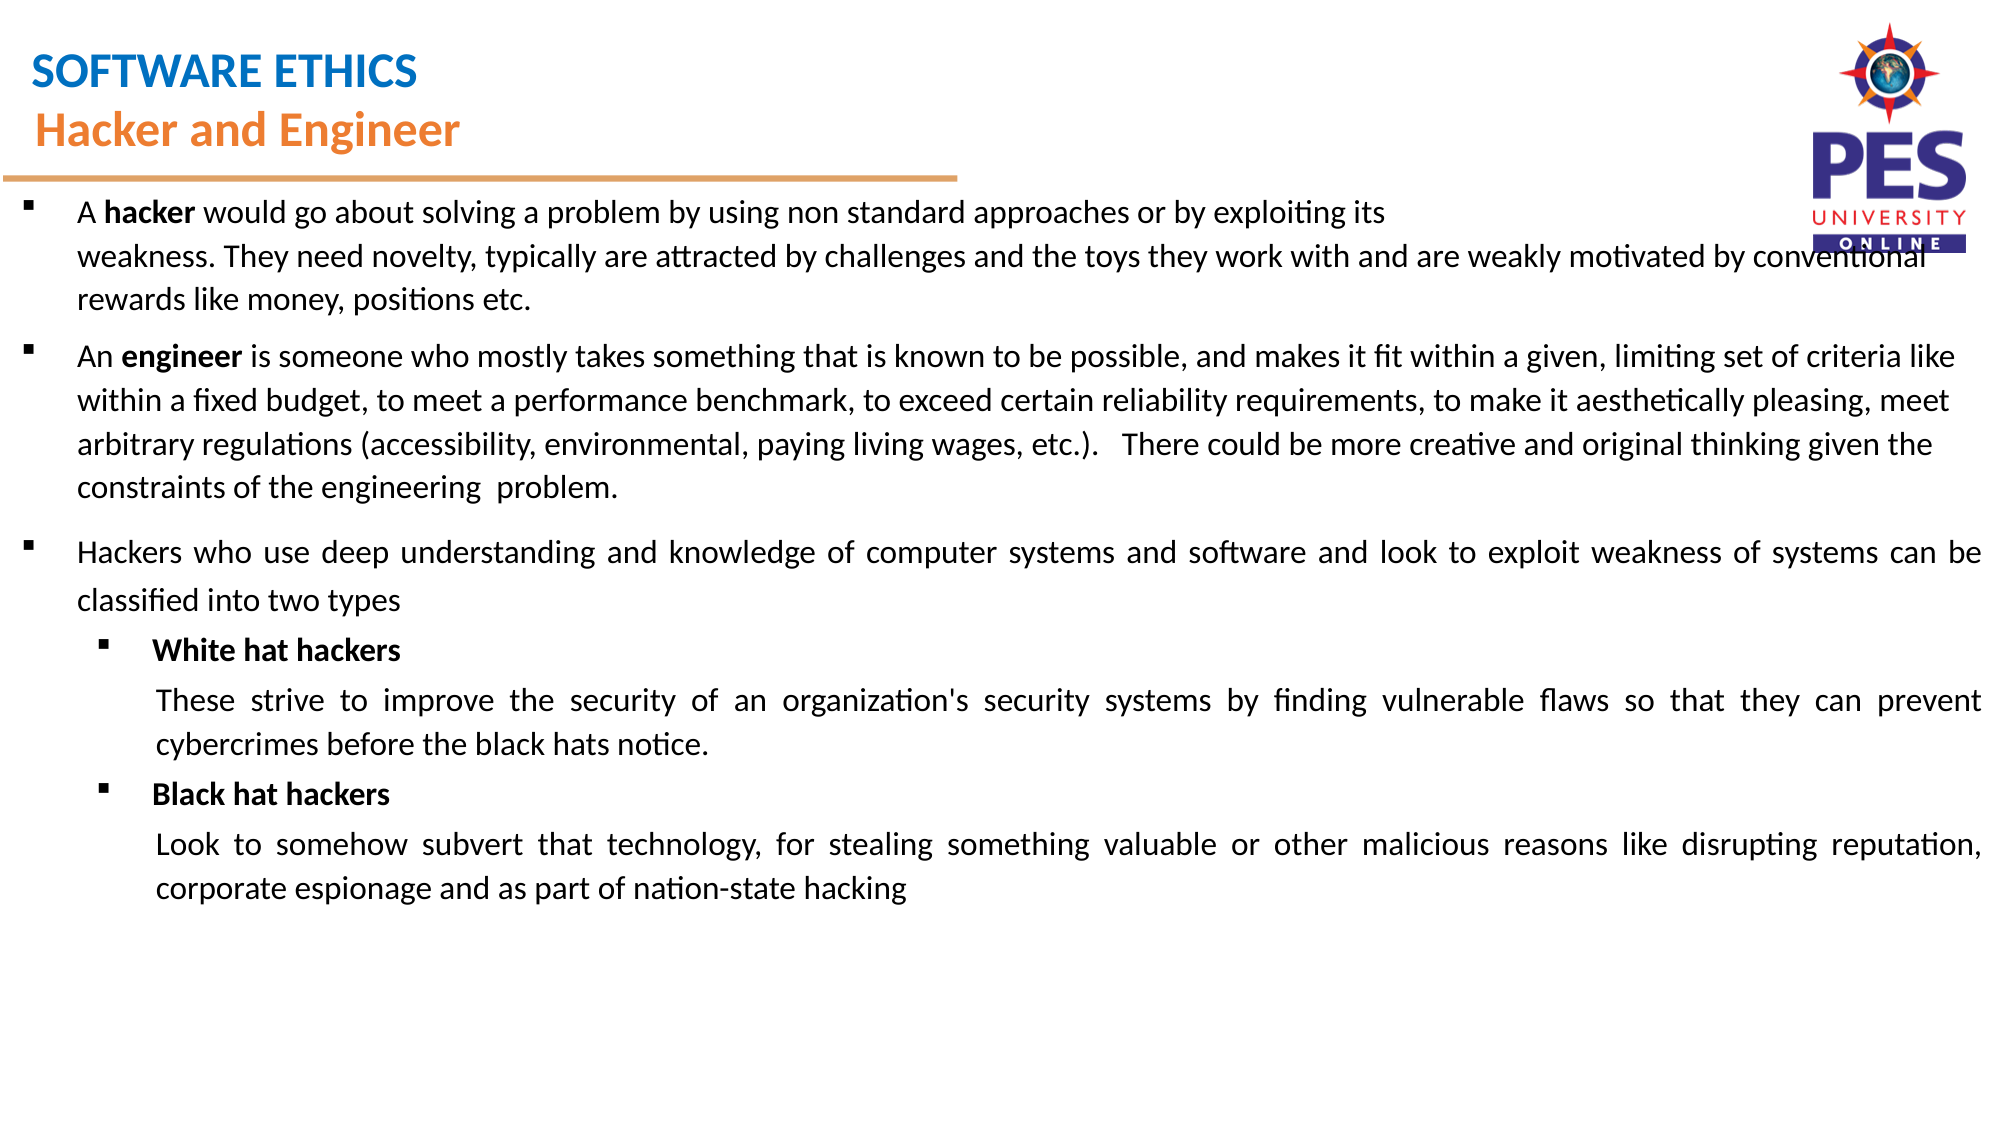

Hacker and Engineer
A hacker would go about solving a problem by using non standard approaches or by exploiting its
weakness. They need novelty, typically are attracted by challenges and the toys they work with and are weakly motivated by conventional rewards like money, positions etc.
An engineer is someone who mostly takes something that is known to be possible, and makes it fit within a given, limiting set of criteria like within a fixed budget, to meet a performance benchmark, to exceed certain reliability requirements, to make it aesthetically pleasing, meet arbitrary regulations (accessibility, environmental, paying living wages, etc.).   There could be more creative and original thinking given the constraints of the engineering  problem.
Hackers who use deep understanding and knowledge of computer systems and software and look to exploit weakness of systems can be classified into two types
White hat hackers
These strive to improve the security of an organization's security systems by finding vulnerable flaws so that they can prevent cybercrimes before the black hats notice.
Black hat hackers
Look to somehow subvert that technology, for stealing something valuable or other malicious reasons like disrupting reputation, corporate espionage and as part of nation-state hacking